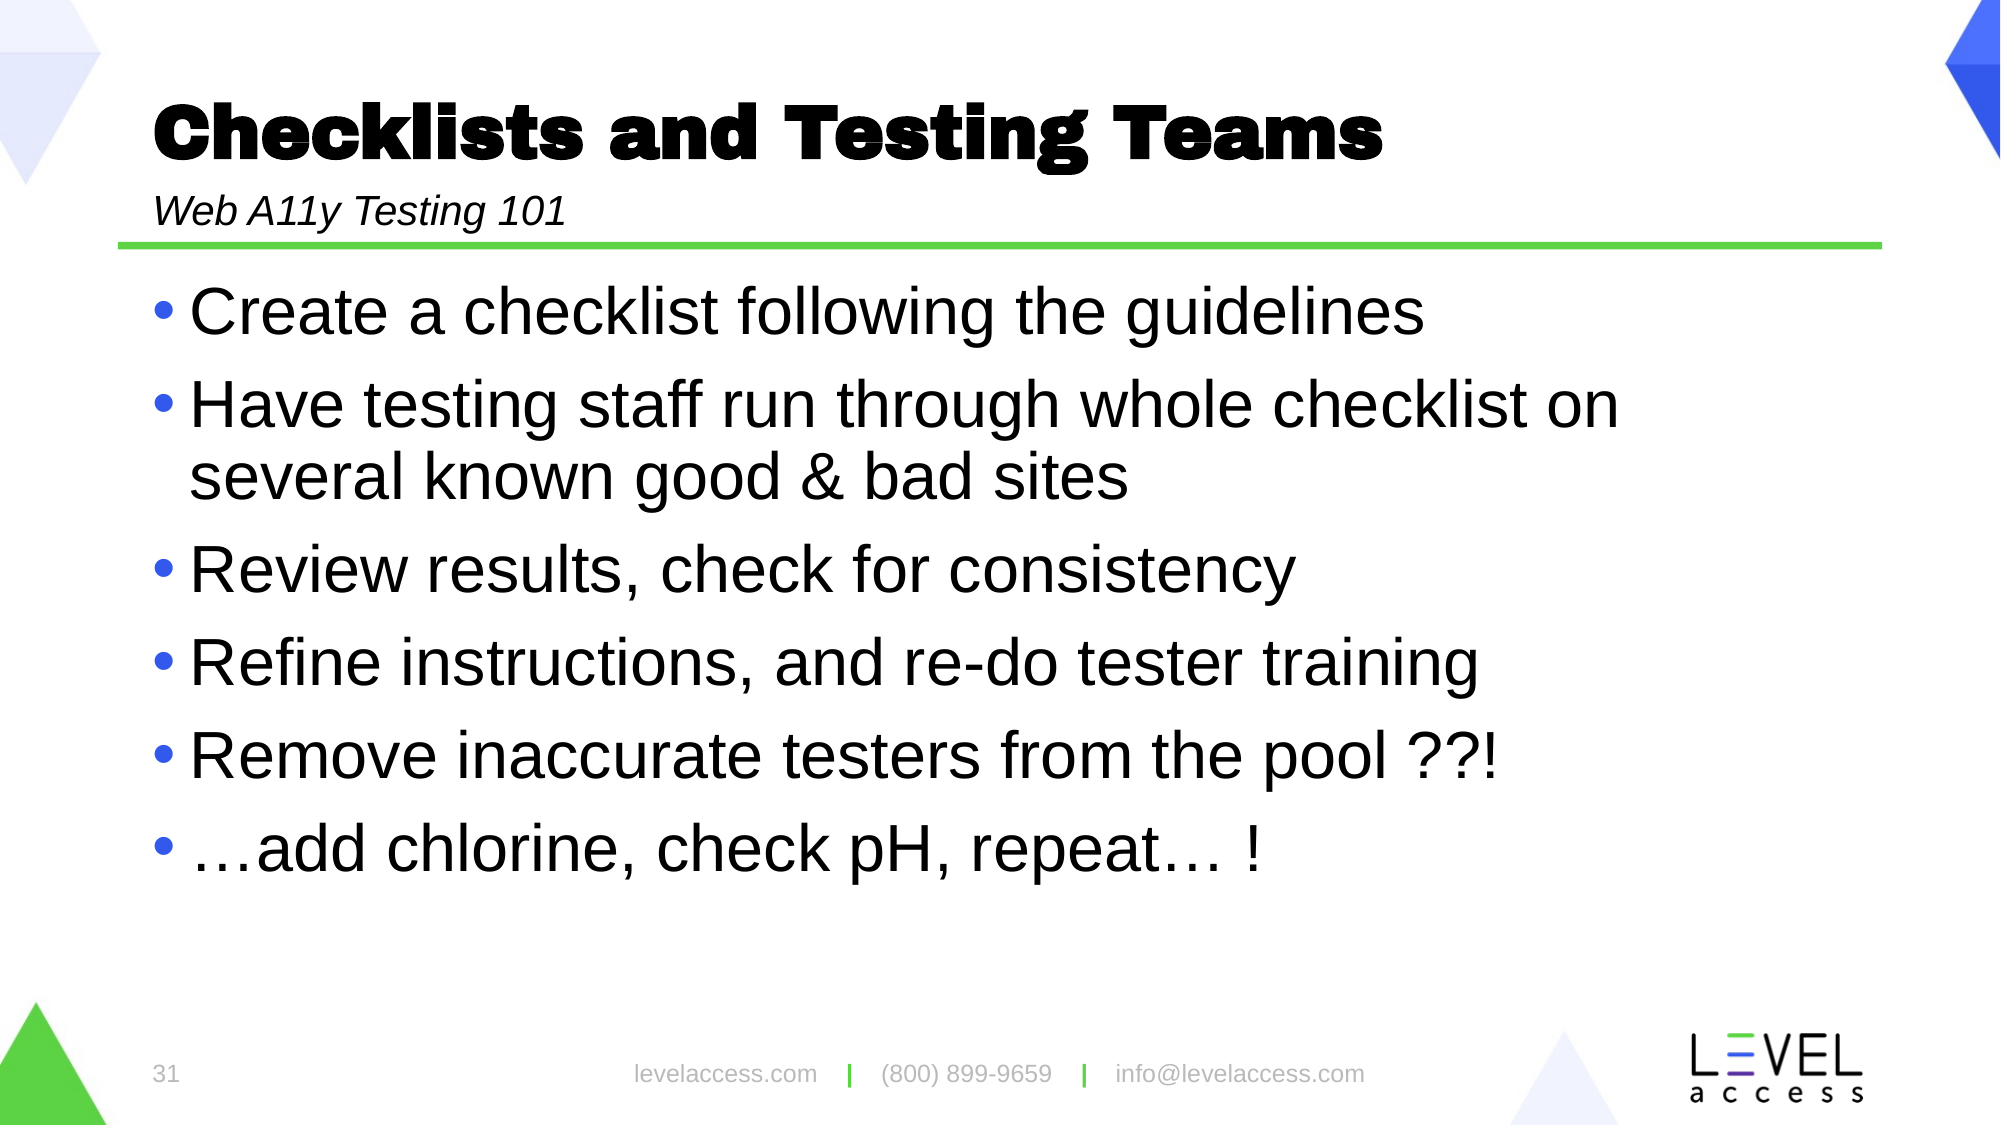

# Checklists and Testing Teams
Web A11y Testing 101
Create a checklist following the guidelines
Have testing staff run through whole checklist on several known good & bad sites
Review results, check for consistency
Refine instructions, and re-do tester training
Remove inaccurate testers from the pool ??!
…add chlorine, check pH, repeat… !
levelaccess.com    |    (800) 899-9659    |    info@levelaccess.com
31